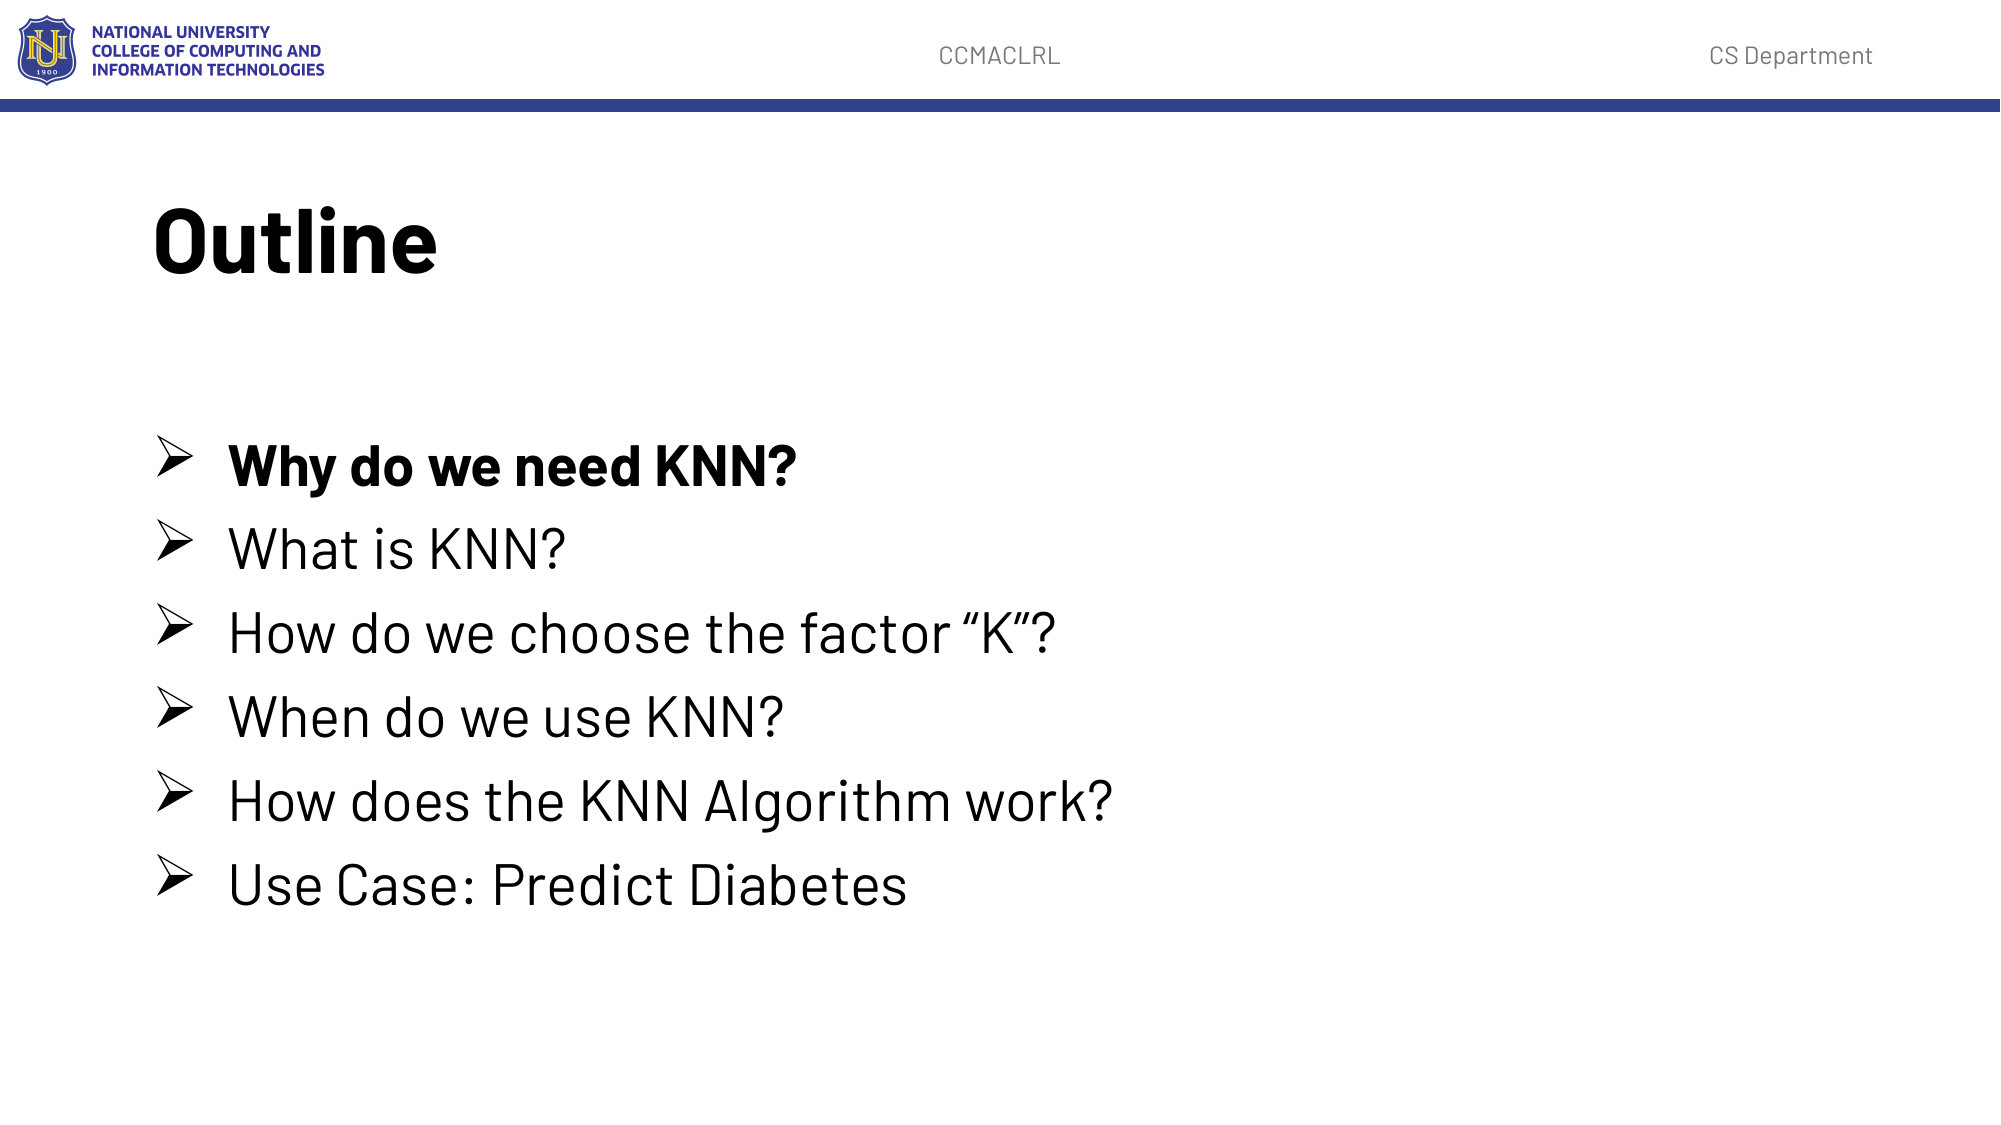

# Outline

Why do we need KNN?
What is KNN?
How do we choose the factor “K”?
When do we use KNN?
How does the KNN Algorithm work?
Use Case: Predict Diabetes